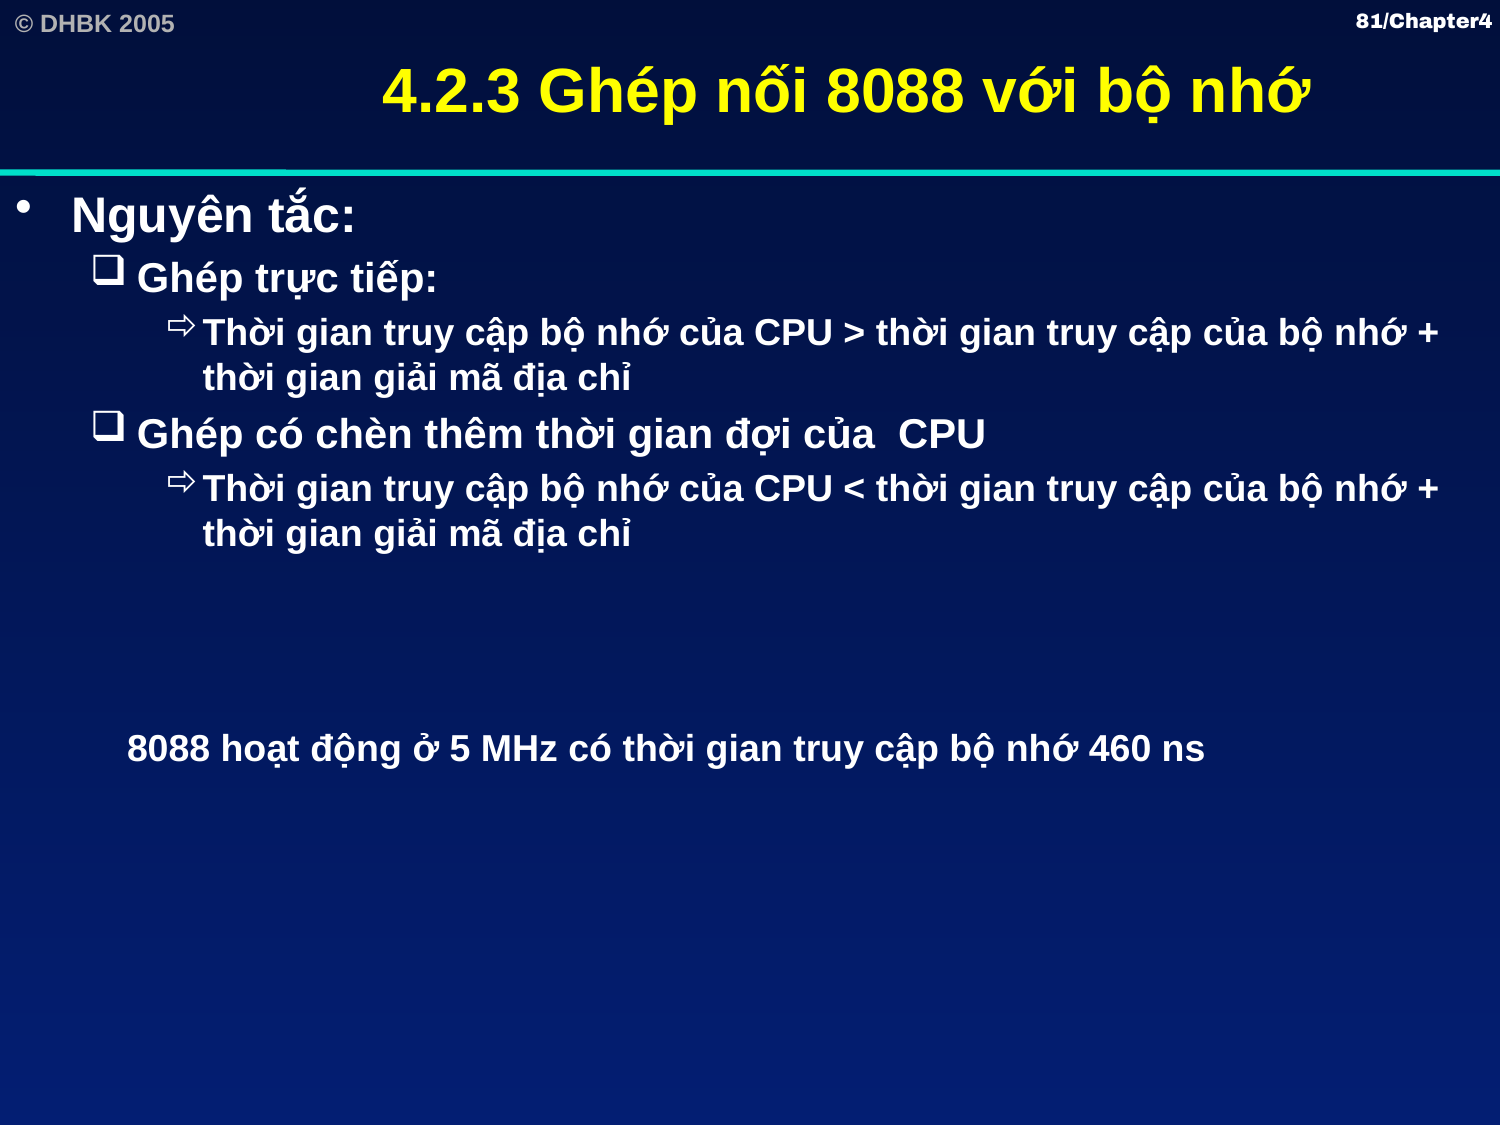

# 4.2.3 Ghép nối 8088 với bộ nhớ
81/Chapter4
Nguyên tắc:
Ghép trực tiếp:
Thời gian truy cập bộ nhớ của CPU > thời gian truy cập của bộ nhớ + thời gian giải mã địa chỉ
Ghép có chèn thêm thời gian đợi của  CPU
Thời gian truy cập bộ nhớ của CPU < thời gian truy cập của bộ nhớ + thời gian giải mã địa chỉ
8088 hoạt động ở 5 MHz có thời gian truy cập bộ nhớ 460 ns